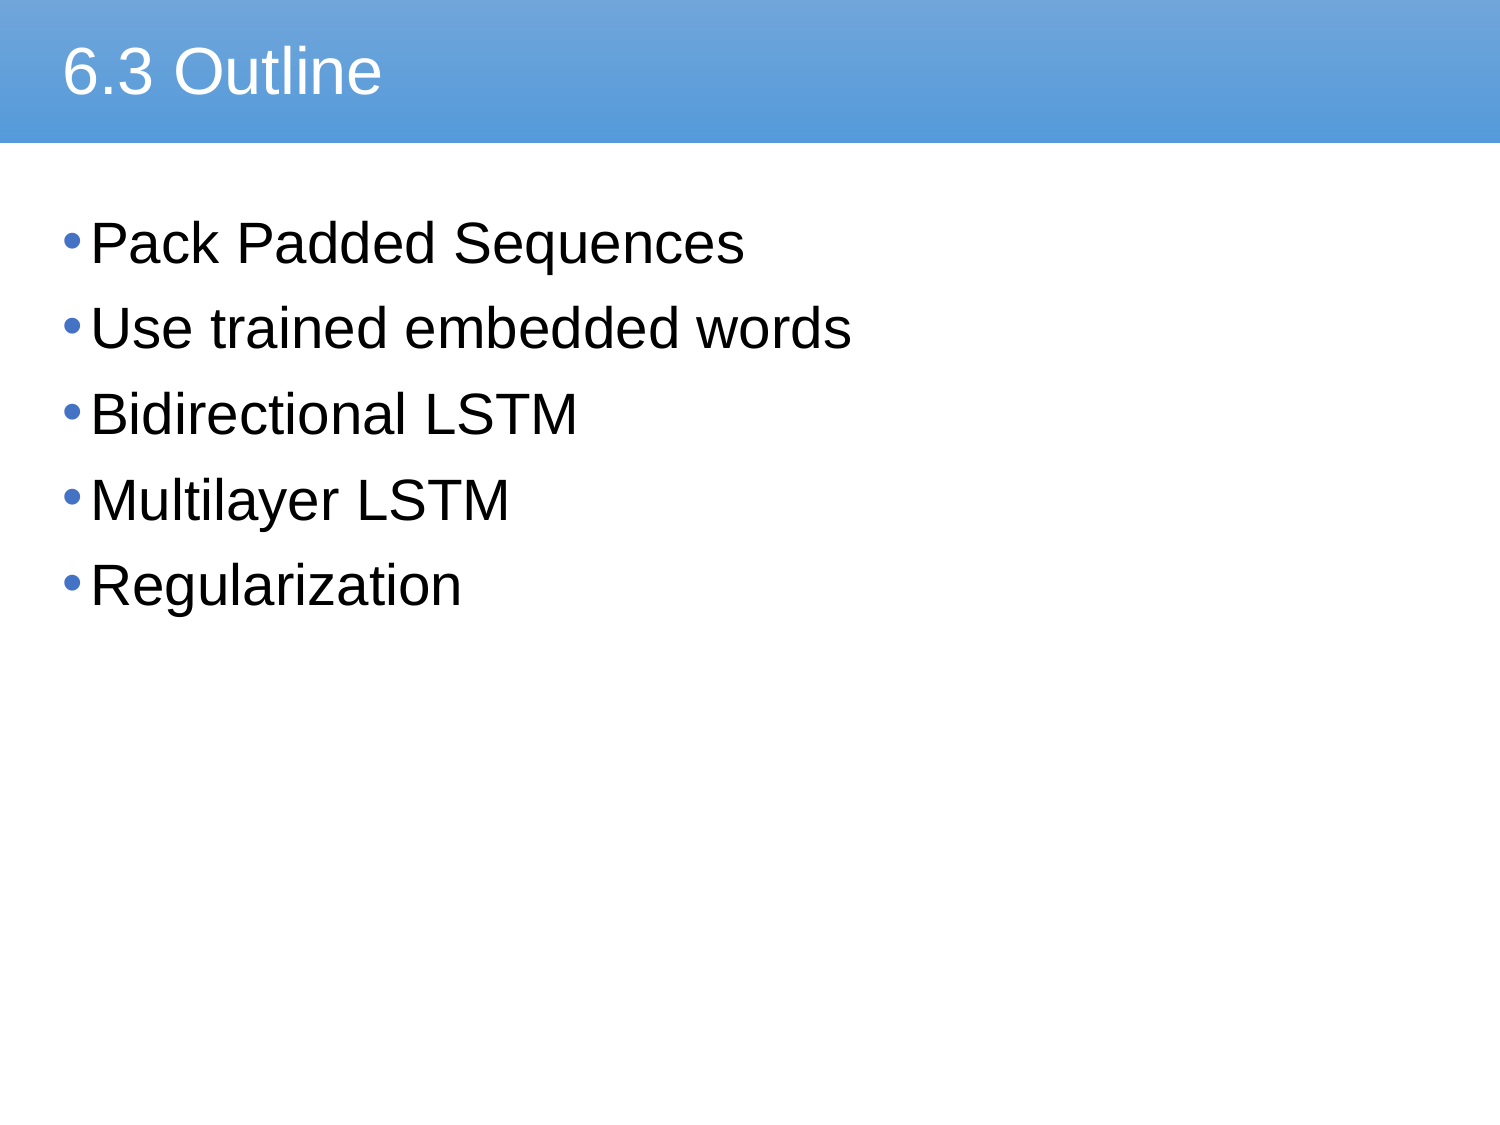

# 6.3 Outline
Pack Padded Sequences
Use trained embedded words
Bidirectional LSTM
Multilayer LSTM
Regularization